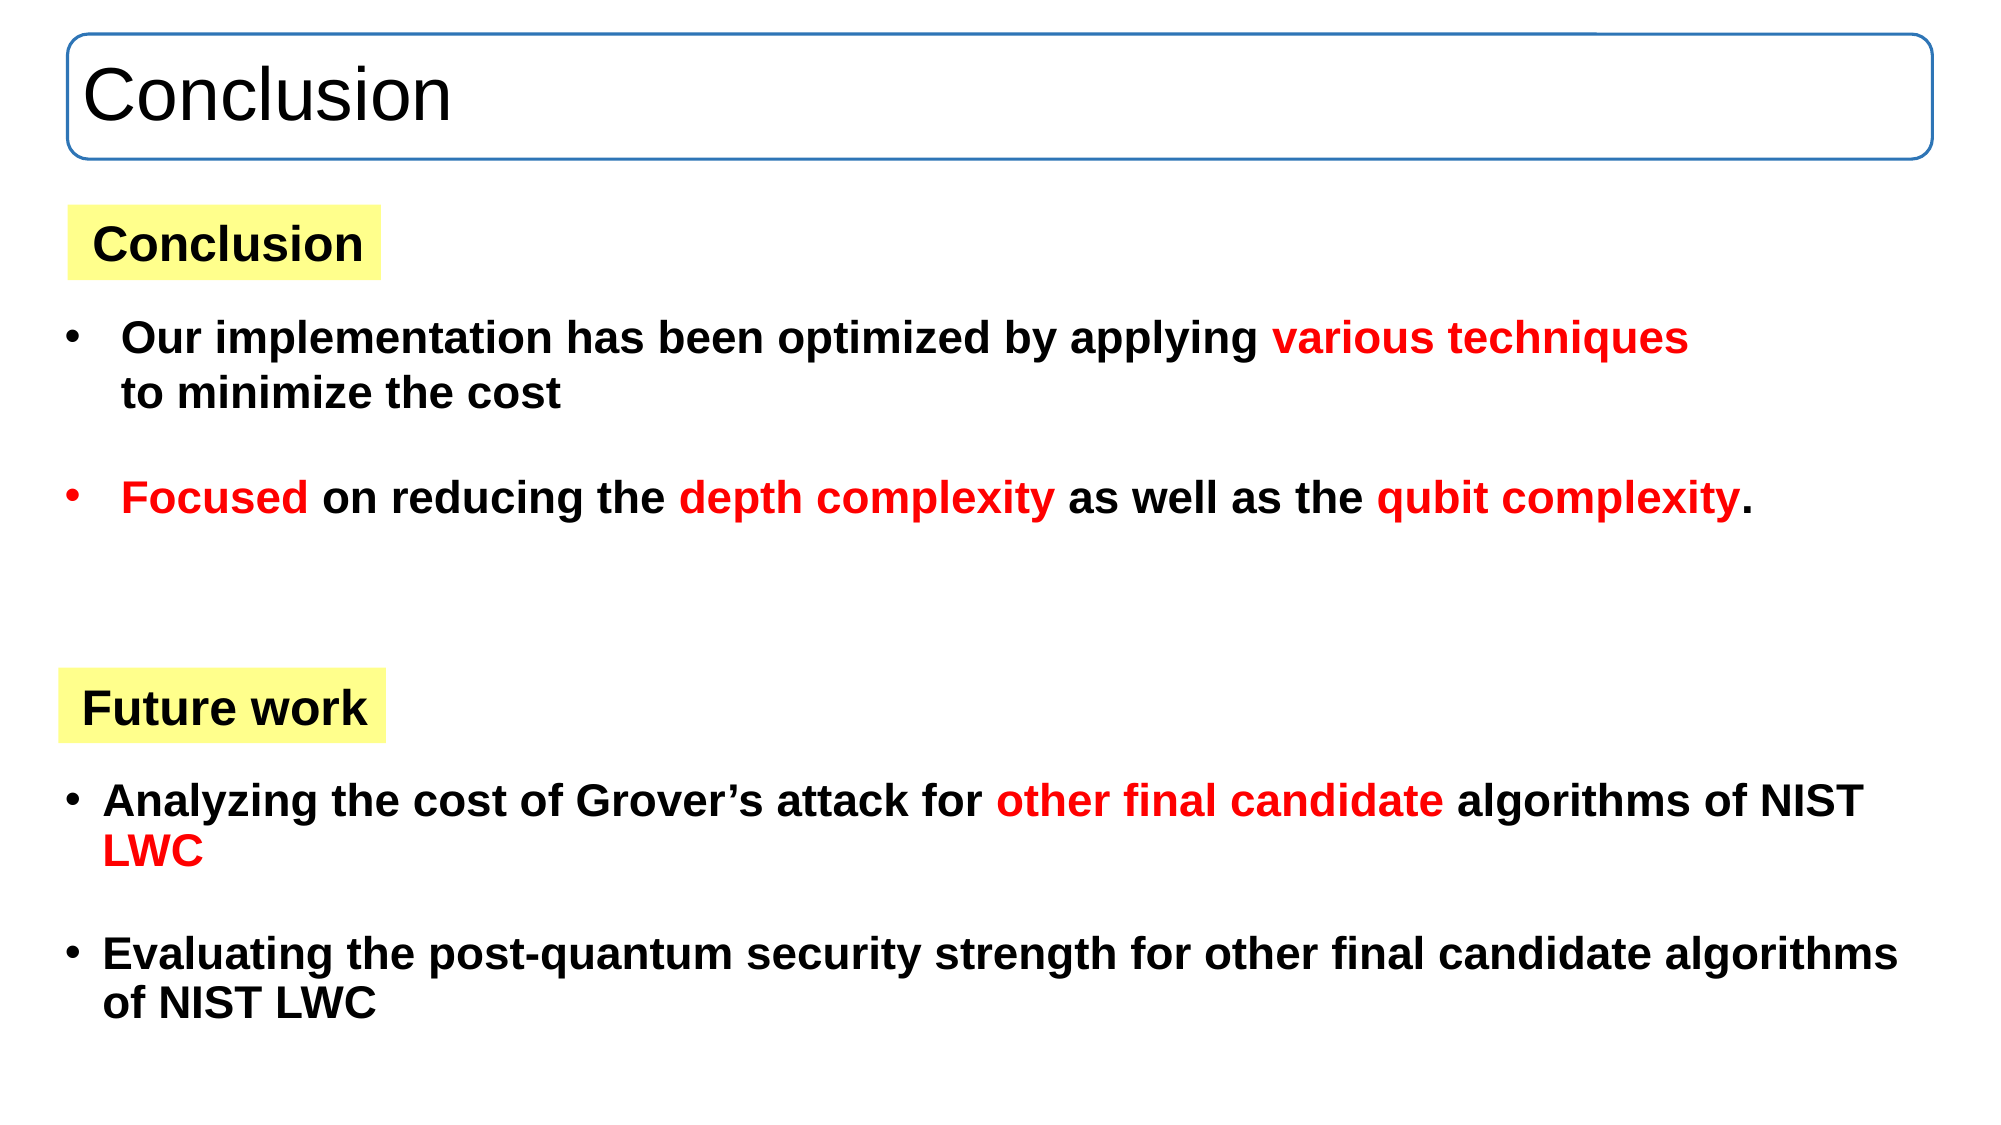

# Conclusion

Conclusion
Our implementation has been optimized by applying various techniques to minimize the cost
Focused on reducing the depth complexity as well as the qubit complexity.

Future work
Analyzing the cost of Grover’s attack for other final candidate algorithms of NIST LWC
Evaluating the post-quantum security strength for other final candidate algorithms of NIST LWC